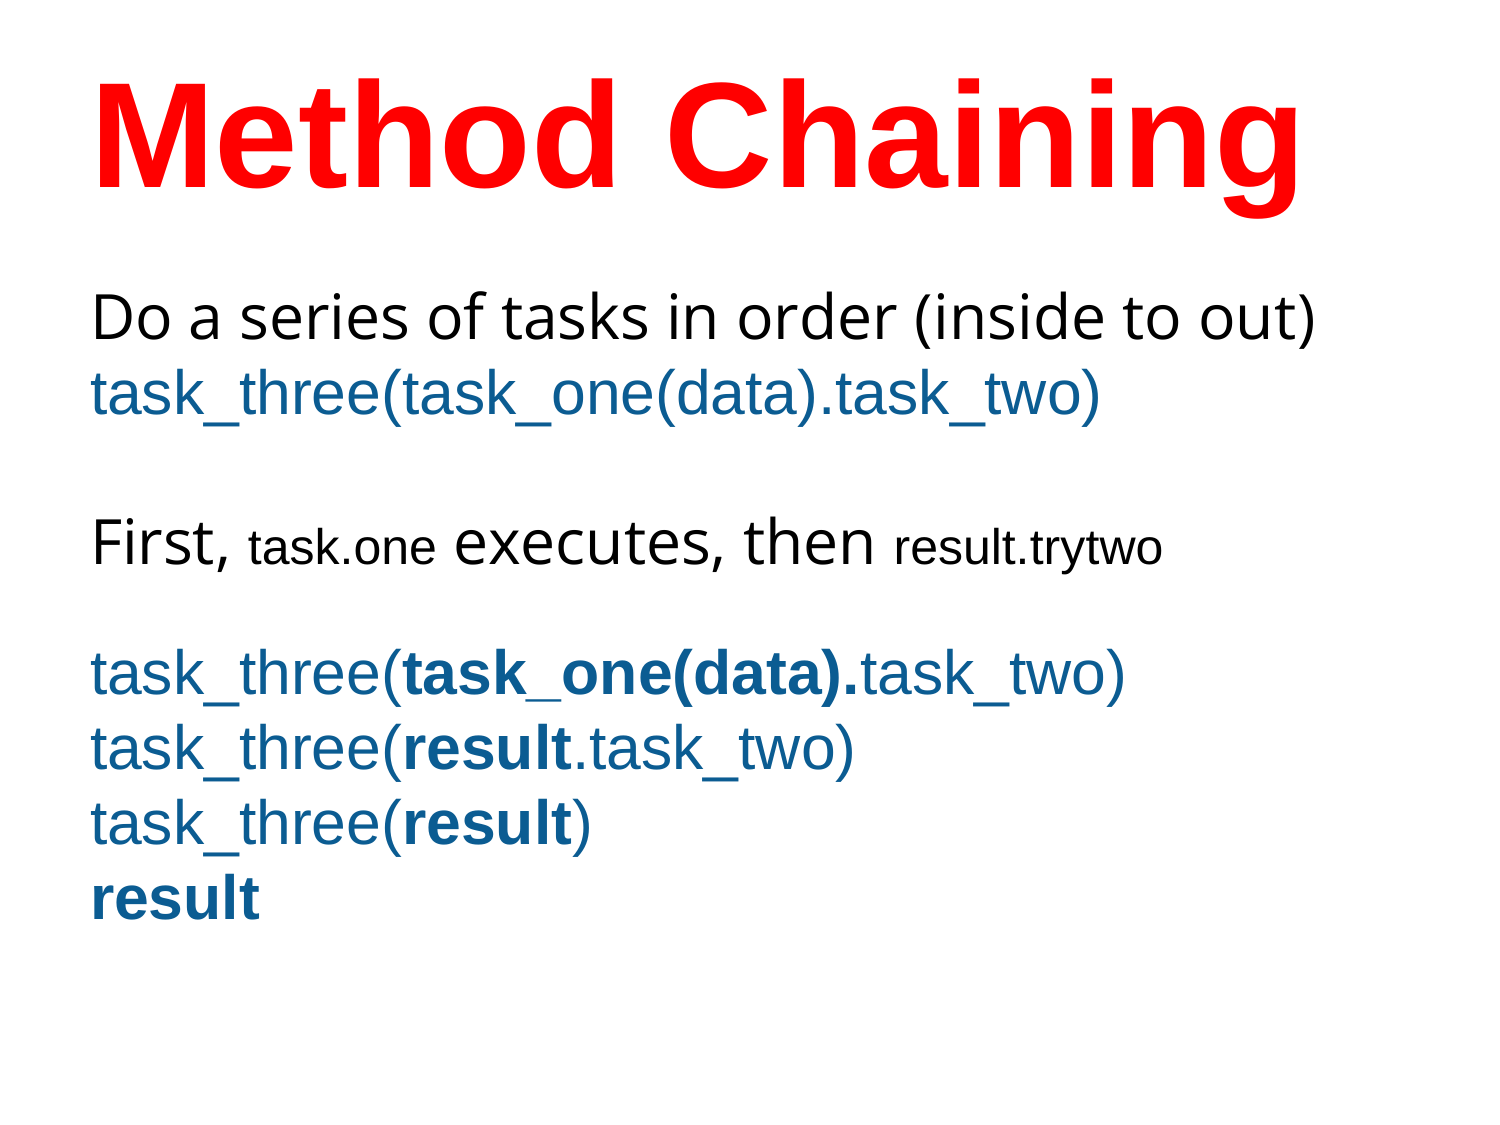

# Method Chaining
Do a series of tasks in order (inside to out)
task_three(task_one(data).task_two)

First, task.one executes, then result.trytwo

task_three(task_one(data).task_two)
task_three(result.task_two)
task_three(result)
result